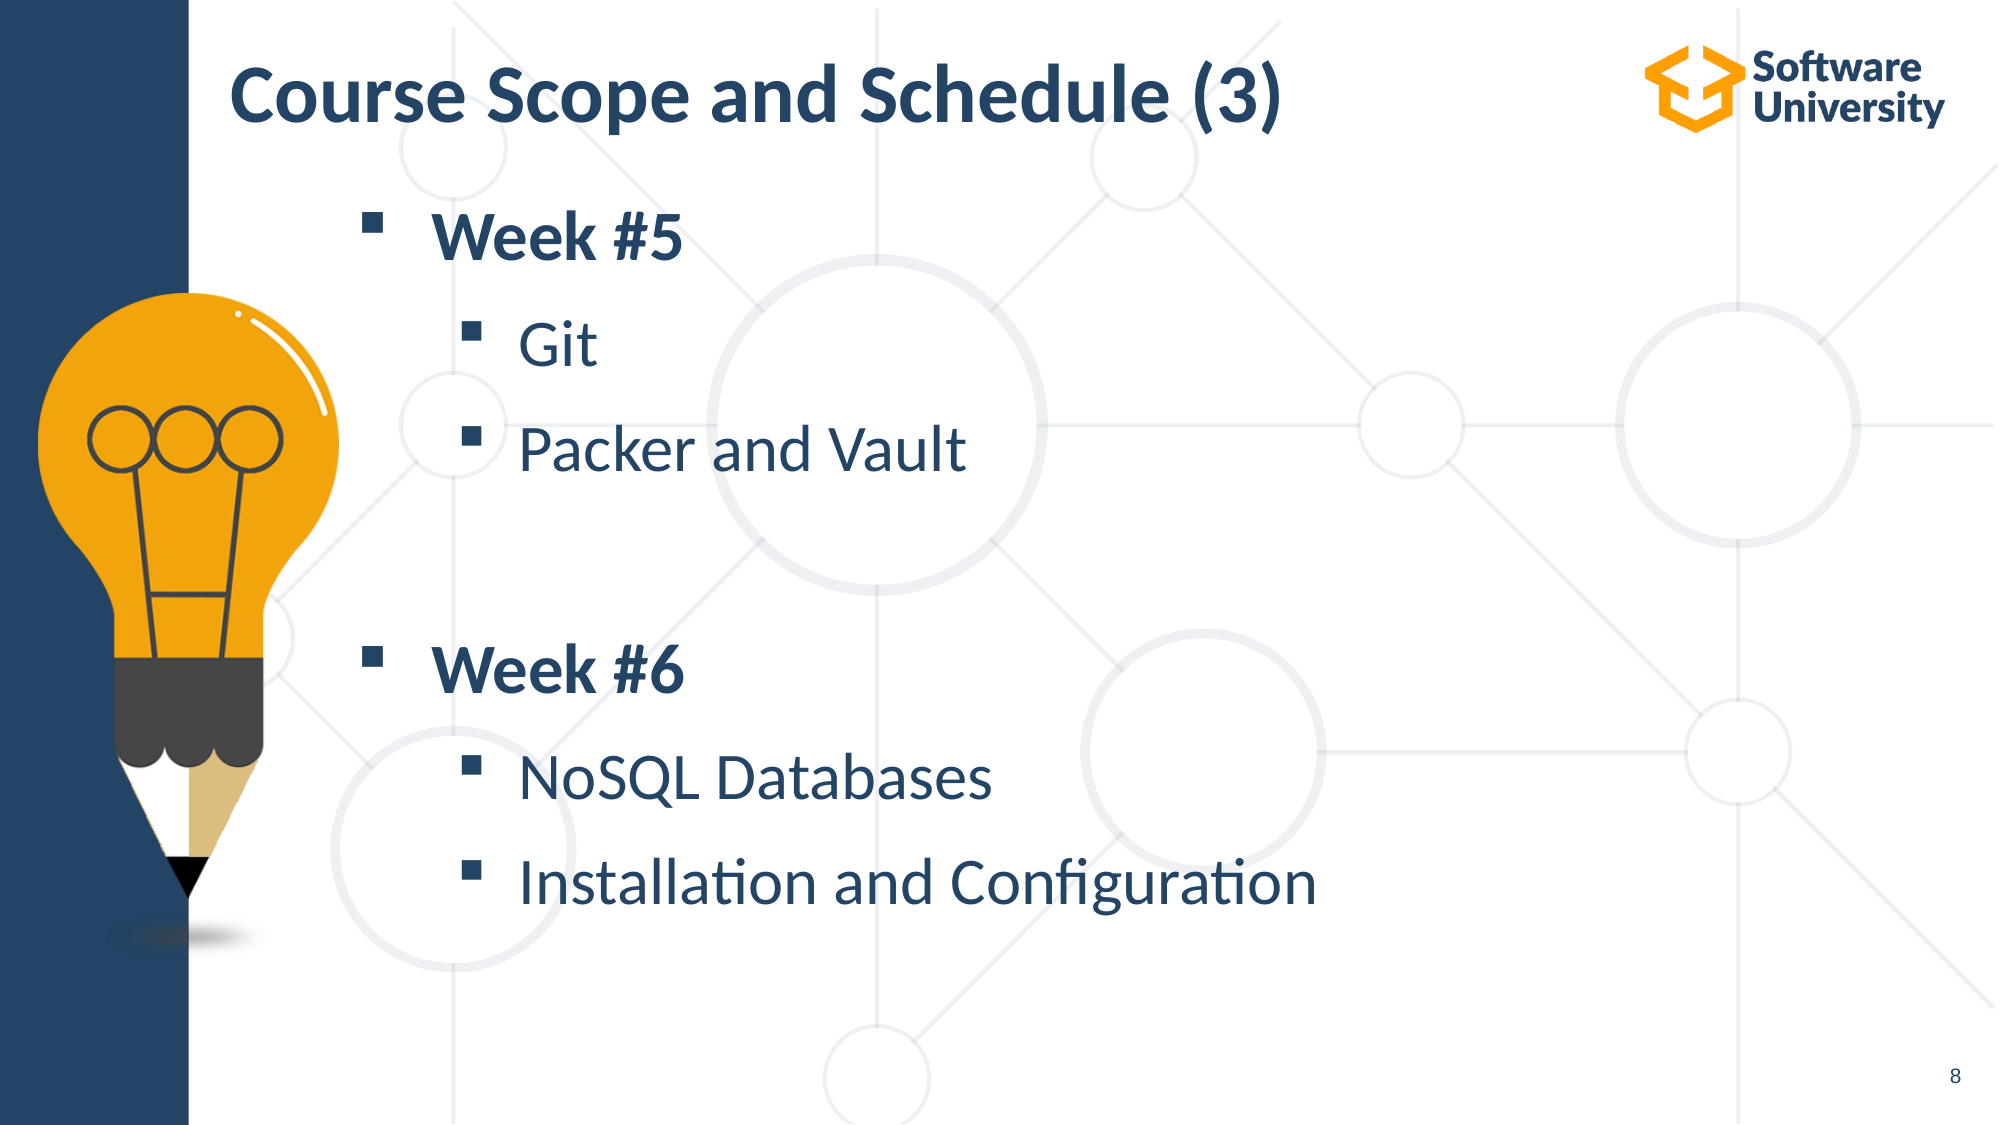

# Course Scope and Schedule (3)
Week #5
Git
Packer and Vault

Week #6
NoSQL Databases
Installation and Configuration
8